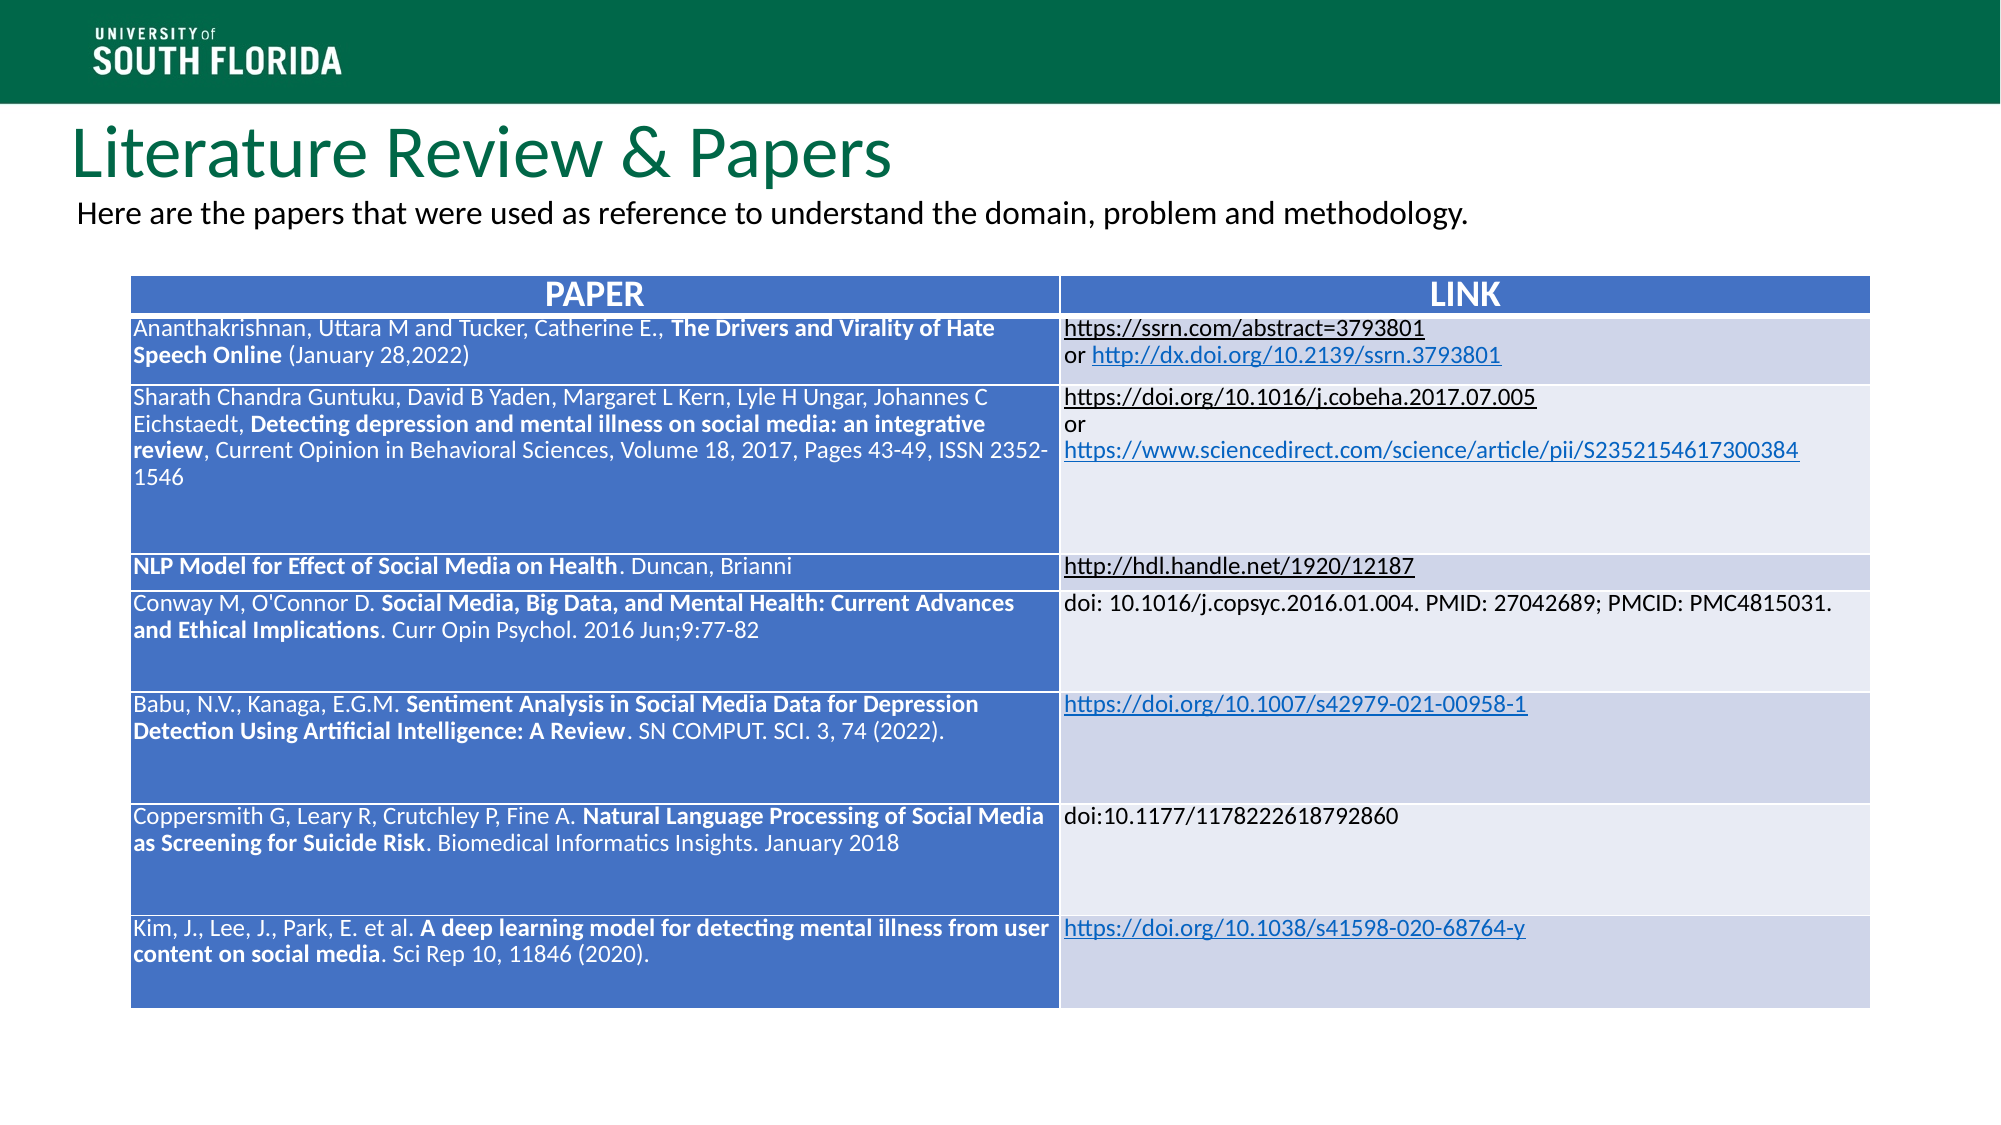

# Literature Review & Papers
Here are the papers that were used as reference to understand the domain, problem and methodology.

| PAPER | LINK |
| --- | --- |
| Ananthakrishnan, Uttara M and Tucker, Catherine E., The Drivers and Virality of Hate Speech Online (January 28,2022) | https://ssrn.com/abstract=3793801  or http://dx.doi.org/10.2139/ssrn.3793801 |
| Sharath Chandra Guntuku, David B Yaden, Margaret L Kern, Lyle H Ungar, Johannes C Eichstaedt, Detecting depression and mental illness on social media: an integrative review, Current Opinion in Behavioral Sciences, Volume 18, 2017, Pages 43-49, ISSN 2352-1546 | https://doi.org/10.1016/j.cobeha.2017.07.005 or https://www.sciencedirect.com/science/article/pii/S2352154617300384 |
| NLP Model for Effect of Social Media on Health. Duncan, Brianni | http://hdl.handle.net/1920/12187 |
| Conway M, O'Connor D. Social Media, Big Data, and Mental Health: Current Advances and Ethical Implications. Curr Opin Psychol. 2016 Jun;9:77-82 | doi: 10.1016/j.copsyc.2016.01.004. PMID: 27042689; PMCID: PMC4815031. |
| Babu, N.V., Kanaga, E.G.M. Sentiment Analysis in Social Media Data for Depression Detection Using Artificial Intelligence: A Review. SN COMPUT. SCI. 3, 74 (2022). | https://doi.org/10.1007/s42979-021-00958-1 |
| Coppersmith G, Leary R, Crutchley P, Fine A. Natural Language Processing of Social Media as Screening for Suicide Risk. Biomedical Informatics Insights. January 2018 | doi:10.1177/1178222618792860 |
| Kim, J., Lee, J., Park, E. et al. A deep learning model for detecting mental illness from user content on social media. Sci Rep 10, 11846 (2020). | https://doi.org/10.1038/s41598-020-68764-y |